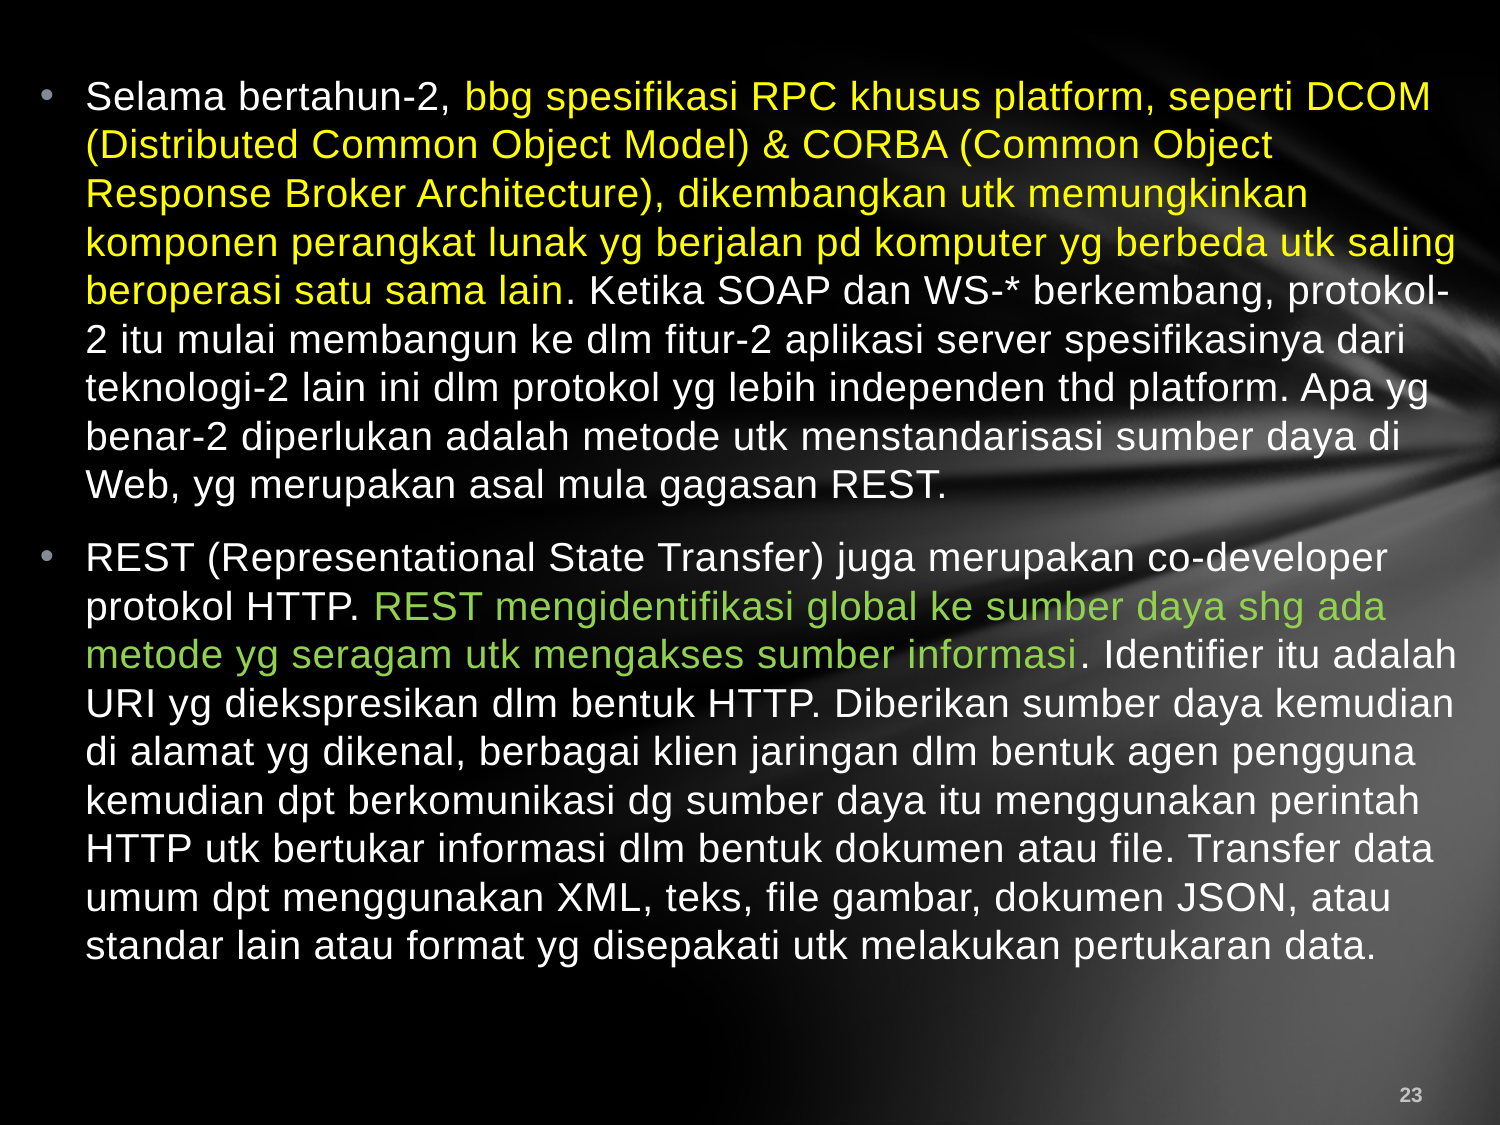

Selama bertahun-2, bbg spesifikasi RPC khusus platform, seperti DCOM (Distributed Common Object Model) & CORBA (Common Object Response Broker Architecture), dikembangkan utk memungkinkan komponen perangkat lunak yg berjalan pd komputer yg berbeda utk saling beroperasi satu sama lain. Ketika SOAP dan WS-* berkembang, protokol-2 itu mulai membangun ke dlm fitur-2 aplikasi server spesifikasinya dari teknologi-2 lain ini dlm protokol yg lebih independen thd platform. Apa yg benar-2 diperlukan adalah metode utk menstandarisasi sumber daya di Web, yg merupakan asal mula gagasan REST.
REST (Representational State Transfer) juga merupakan co-developer protokol HTTP. REST mengidentifikasi global ke sumber daya shg ada metode yg seragam utk mengakses sumber informasi. Identifier itu adalah URI yg diekspresikan dlm bentuk HTTP. Diberikan sumber daya kemudian di alamat yg dikenal, berbagai klien jaringan dlm bentuk agen pengguna kemudian dpt berkomunikasi dg sumber daya itu menggunakan perintah HTTP utk bertukar informasi dlm bentuk dokumen atau file. Transfer data umum dpt menggunakan XML, teks, file gambar, dokumen JSON, atau standar lain atau format yg disepakati utk melakukan pertukaran data.
23